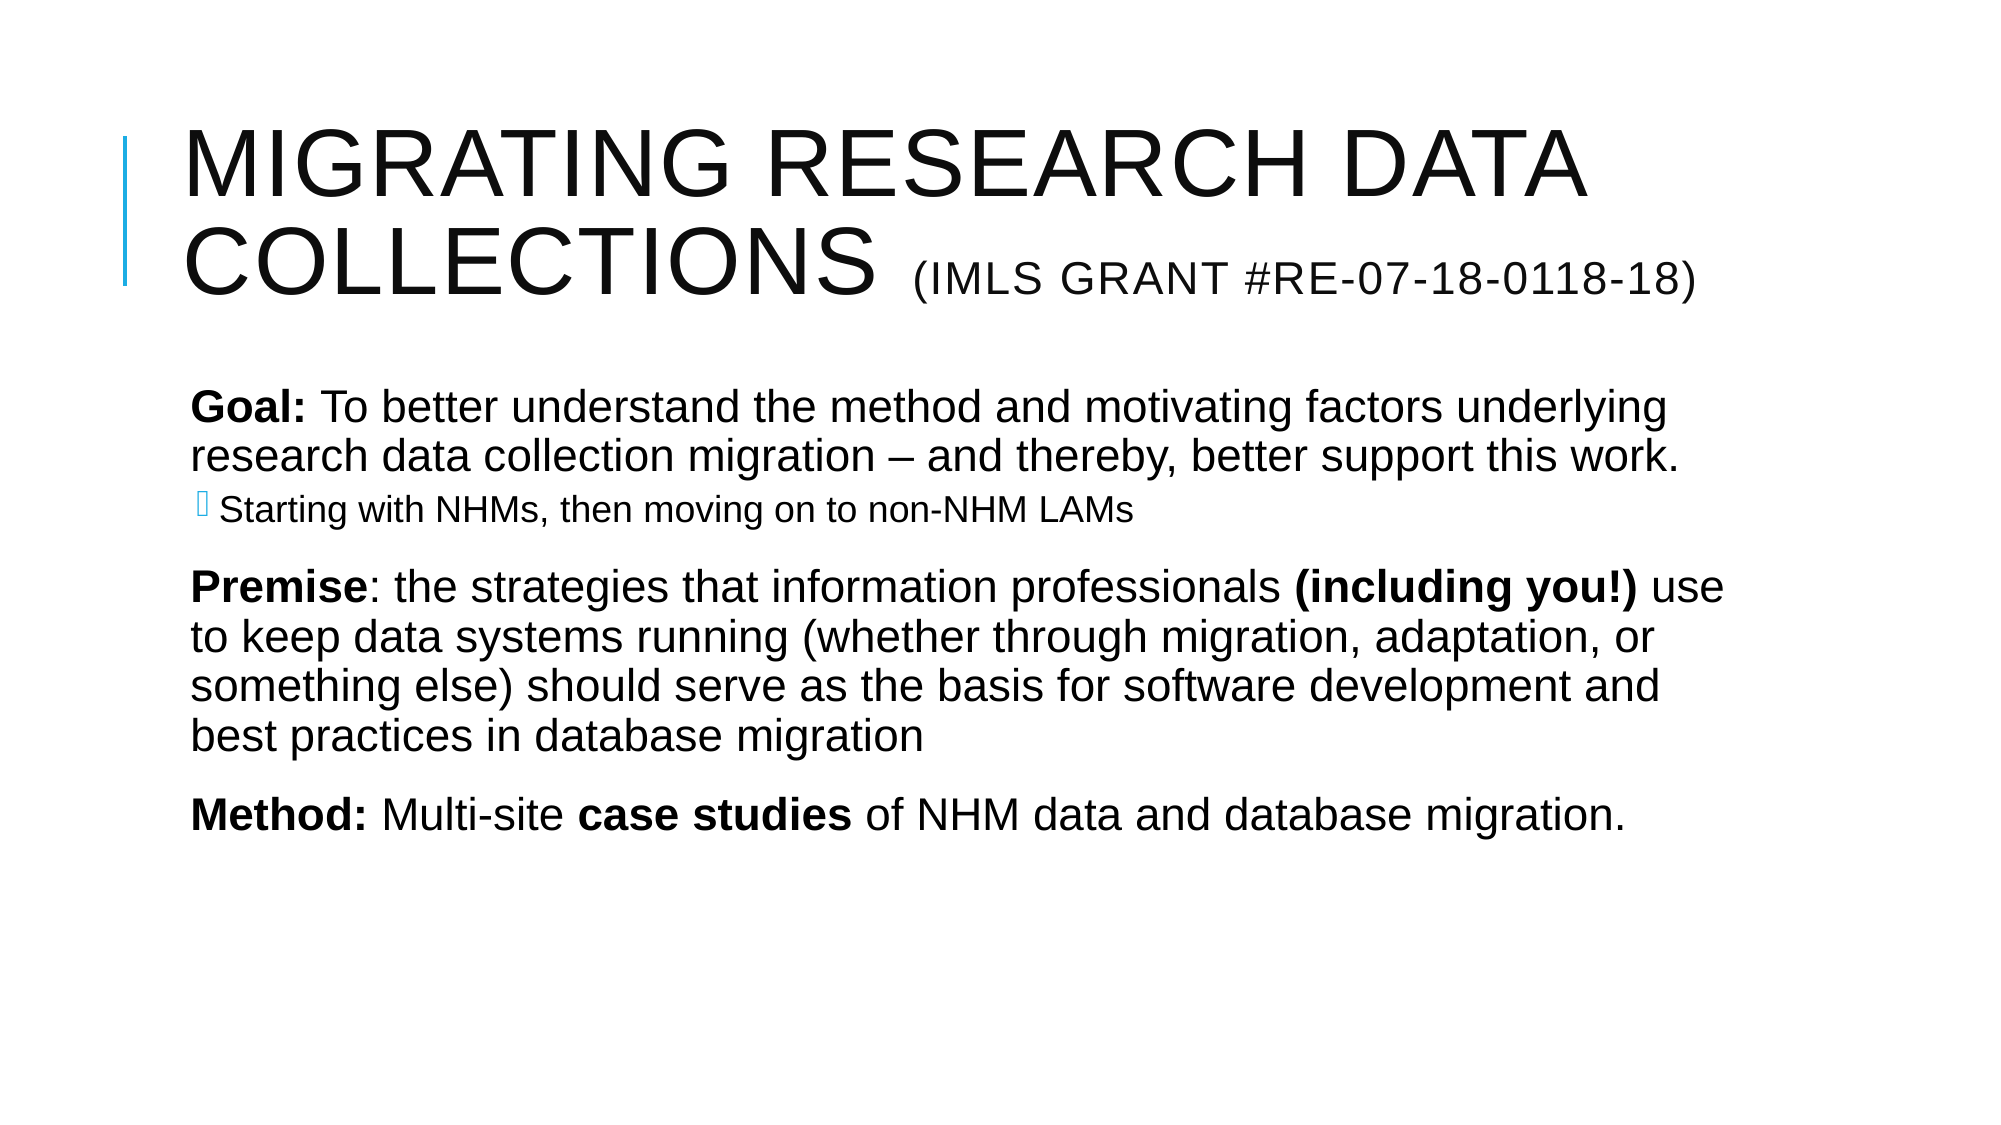

# Migrating Research Data Collections (IMLS Grant #RE-07-18-0118-18)
Goal: To better understand the method and motivating factors underlying research data collection migration – and thereby, better support this work.
Starting with NHMs, then moving on to non-NHM LAMs
Premise: the strategies that information professionals (including you!) use to keep data systems running (whether through migration, adaptation, or something else) should serve as the basis for software development and best practices in database migration
Method: Multi-site case studies of NHM data and database migration.